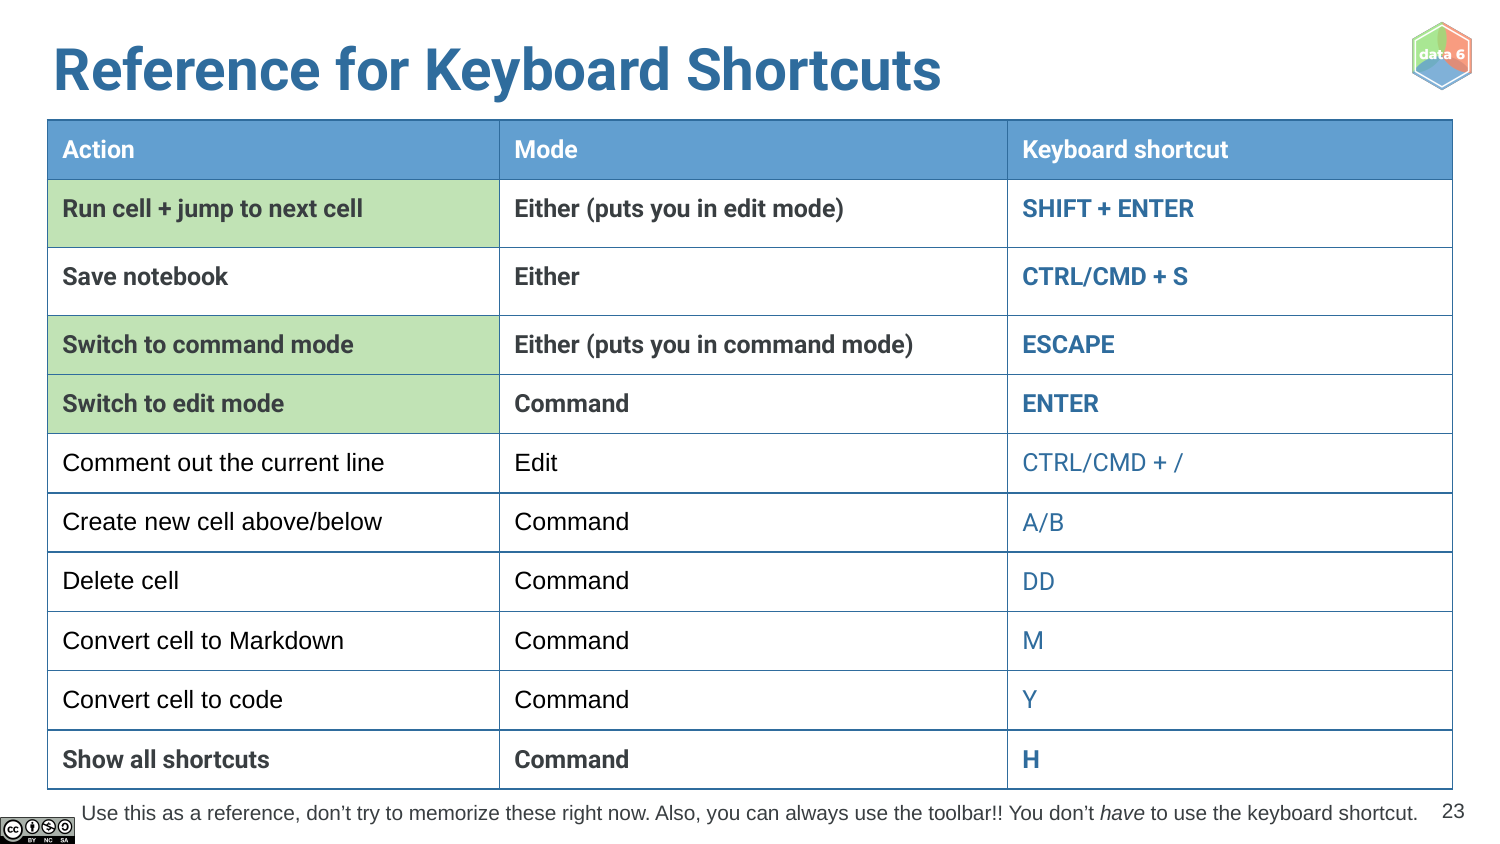

# Reference for Keyboard Shortcuts
| Action | Mode | Keyboard shortcut |
| --- | --- | --- |
| Run cell + jump to next cell | Either (puts you in edit mode) | SHIFT + ENTER |
| Save notebook | Either | CTRL/CMD + S |
| Switch to command mode | Either (puts you in command mode) | ESCAPE |
| Switch to edit mode | Command | ENTER |
| Comment out the current line | Edit | CTRL/CMD + / |
| Create new cell above/below | Command | A/B |
| Delete cell | Command | DD |
| Convert cell to Markdown | Command | M |
| Convert cell to code | Command | Y |
| Show all shortcuts | Command | H |
23
Use this as a reference, don’t try to memorize these right now. Also, you can always use the toolbar!! You don’t have to use the keyboard shortcut.